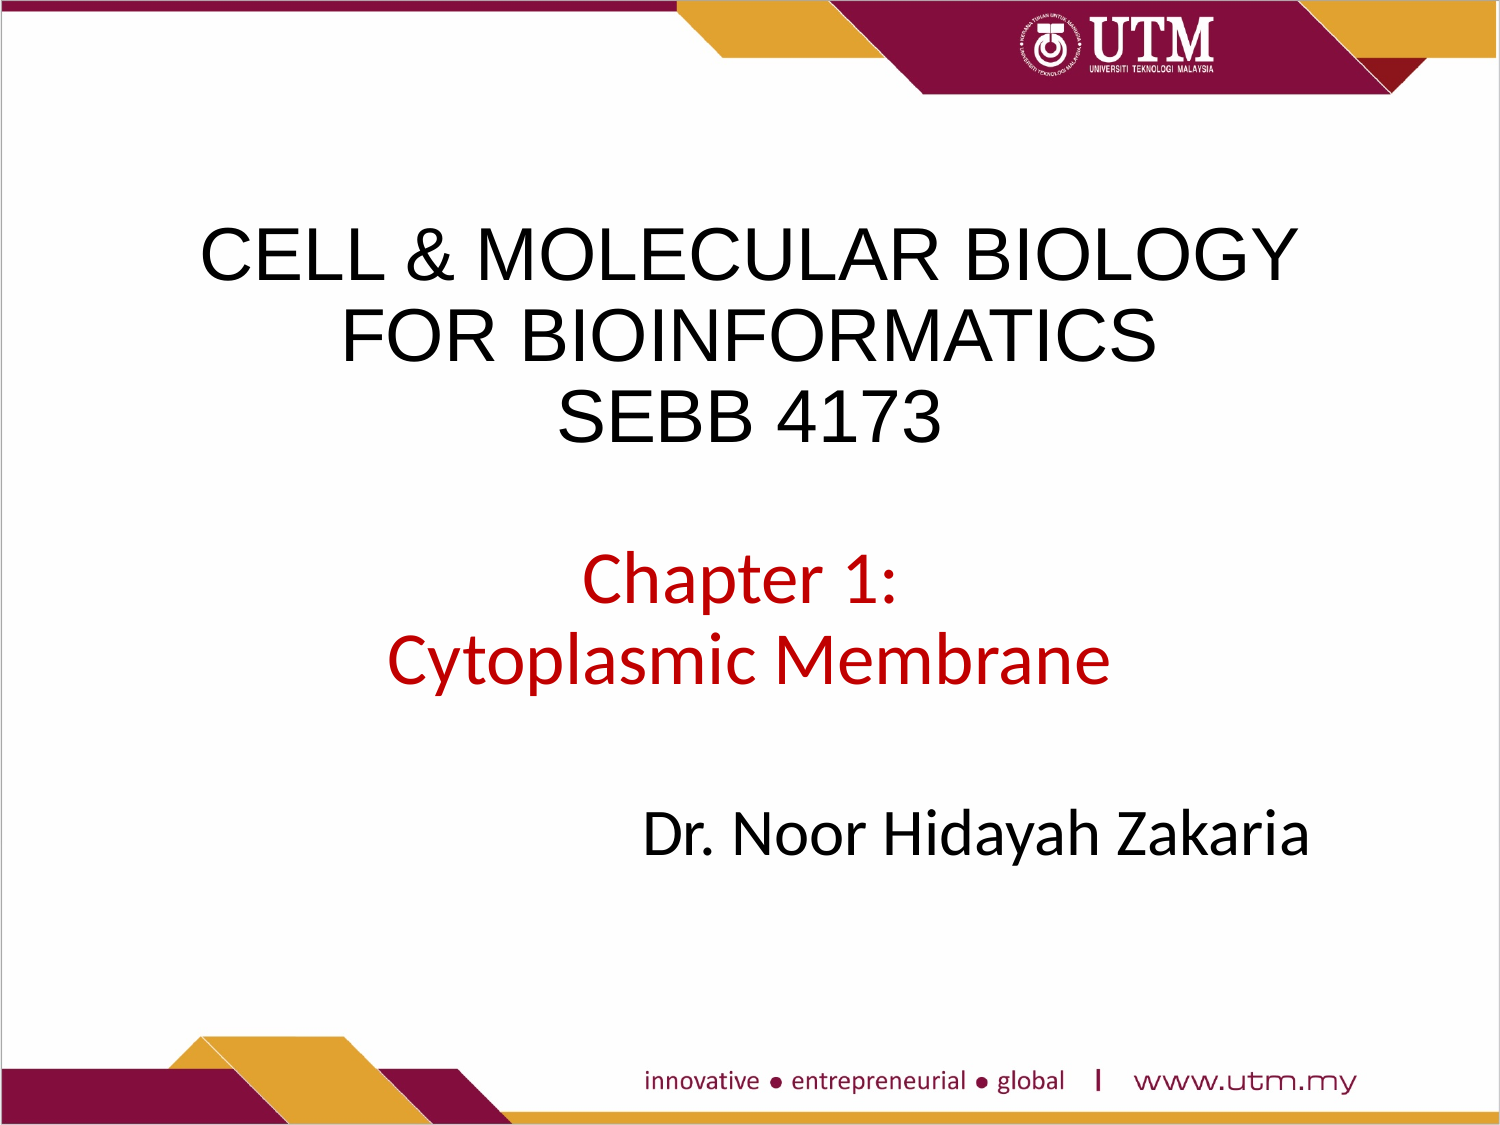

# CELL & MOLECULAR BIOLOGY FOR BIOINFORMATICS SEBB 4173 Chapter 1: Cytoplasmic Membrane
Dr. Noor Hidayah Zakaria